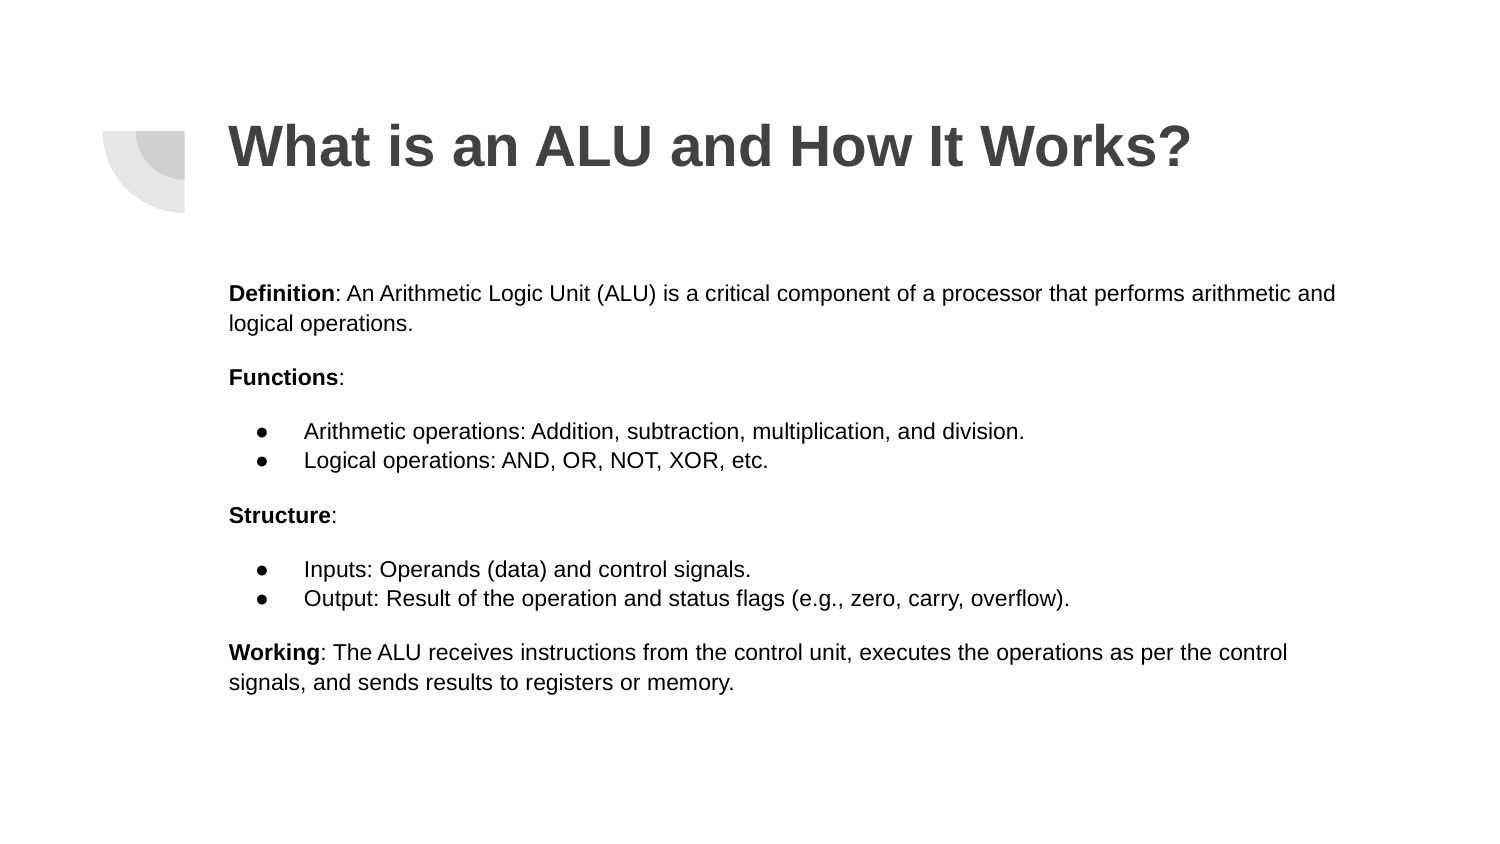

# What is an ALU and How It Works?
Definition: An Arithmetic Logic Unit (ALU) is a critical component of a processor that performs arithmetic and logical operations.
Functions:
Arithmetic operations: Addition, subtraction, multiplication, and division.
Logical operations: AND, OR, NOT, XOR, etc.
Structure:
Inputs: Operands (data) and control signals.
Output: Result of the operation and status flags (e.g., zero, carry, overflow).
Working: The ALU receives instructions from the control unit, executes the operations as per the control signals, and sends results to registers or memory.